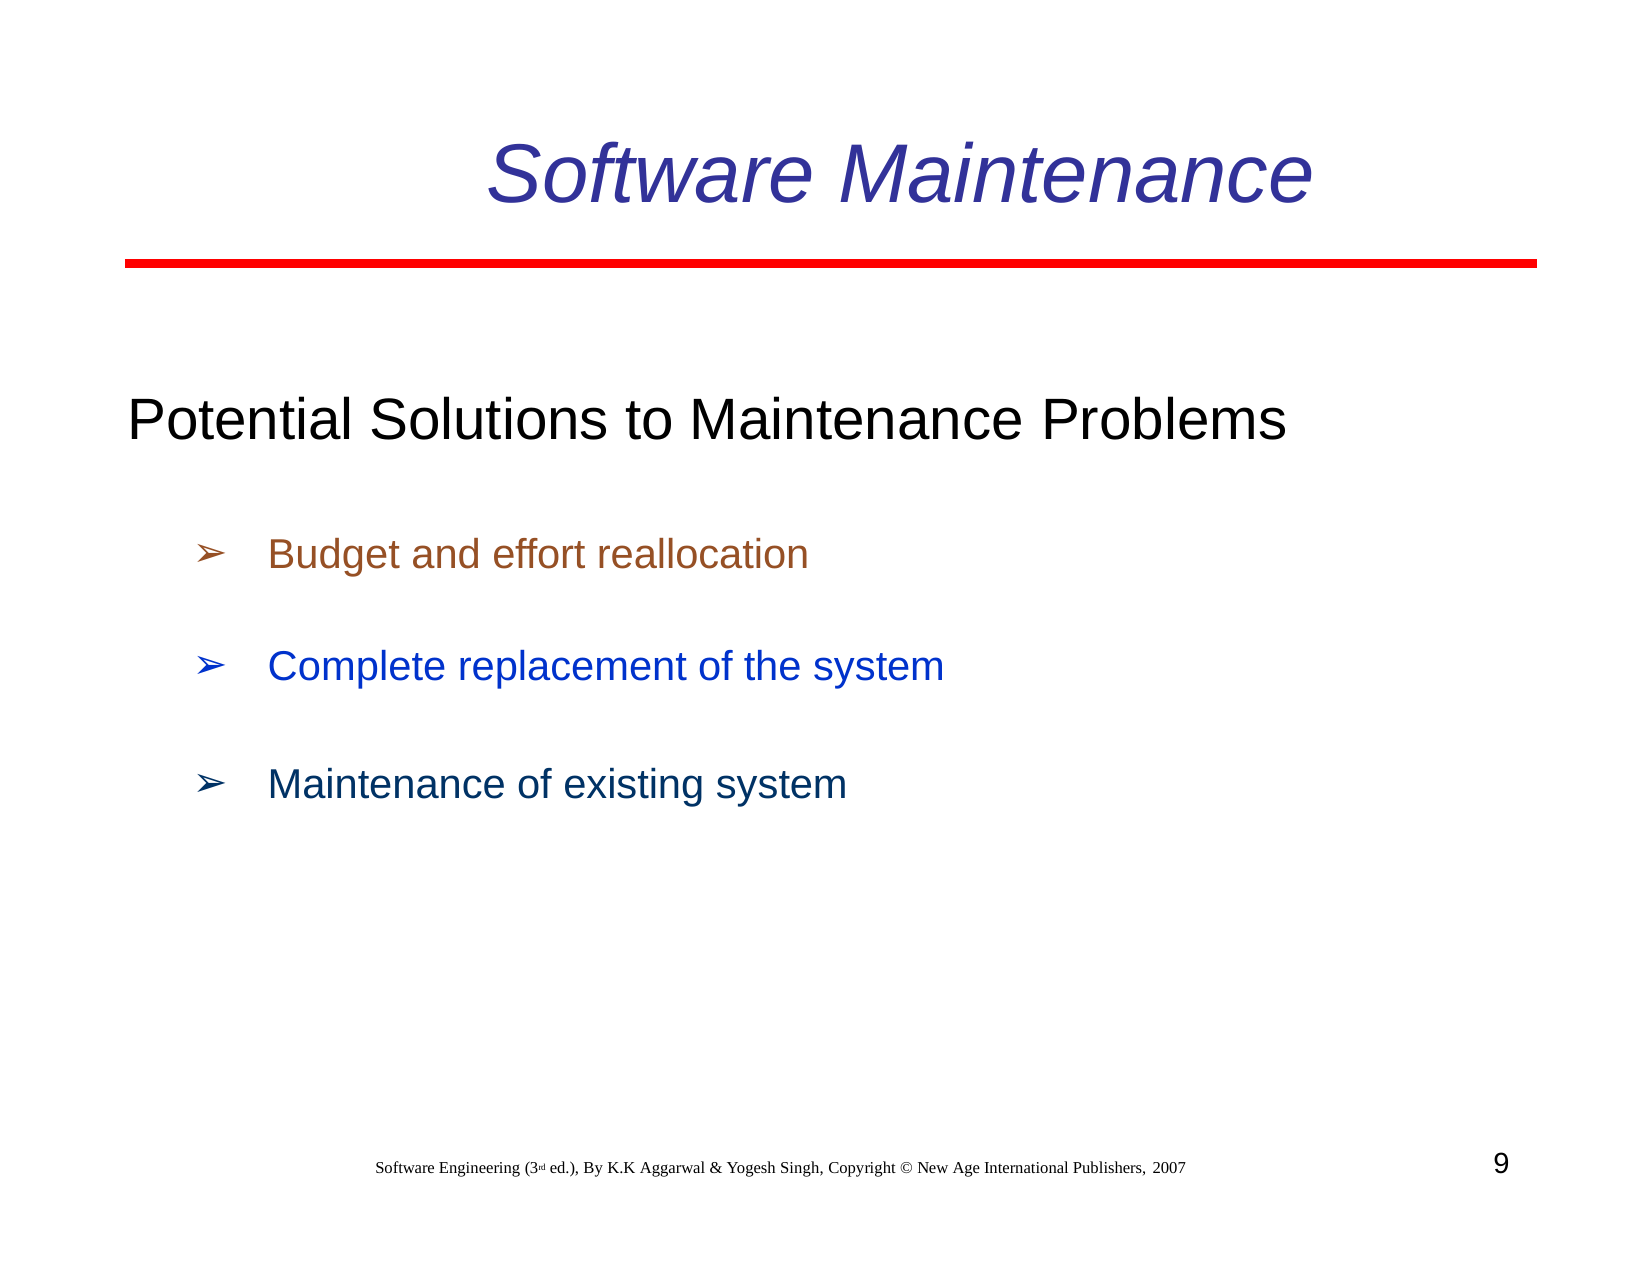

# Software Maintenance

Potential Solutions to Maintenance Problems

Budget and effort reallocation

Complete replacement of the system

Maintenance of existing system
9
Software Engineering (3rd  ed.), By K.K Aggarwal & Yogesh Singh, Copyright © New Age International Publishers, 2007